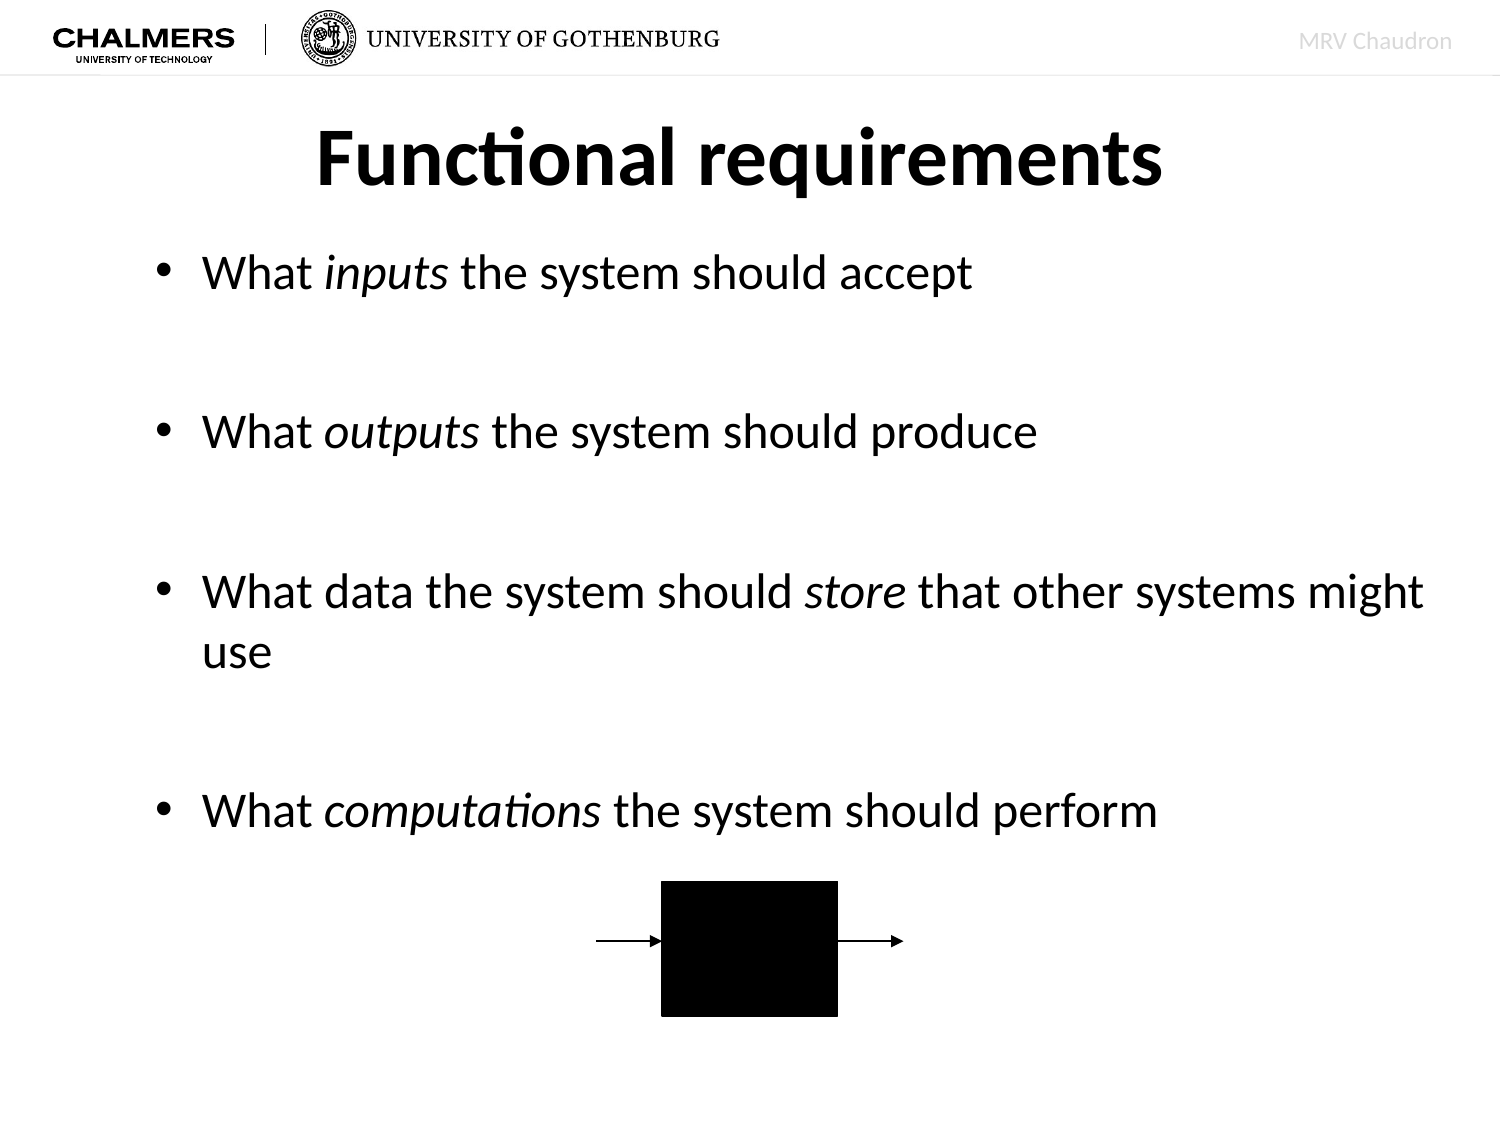

# Functional requirements
What inputs the system should accept

What outputs the system should produce

What data the system should store that other systems might use

What computations the system should perform